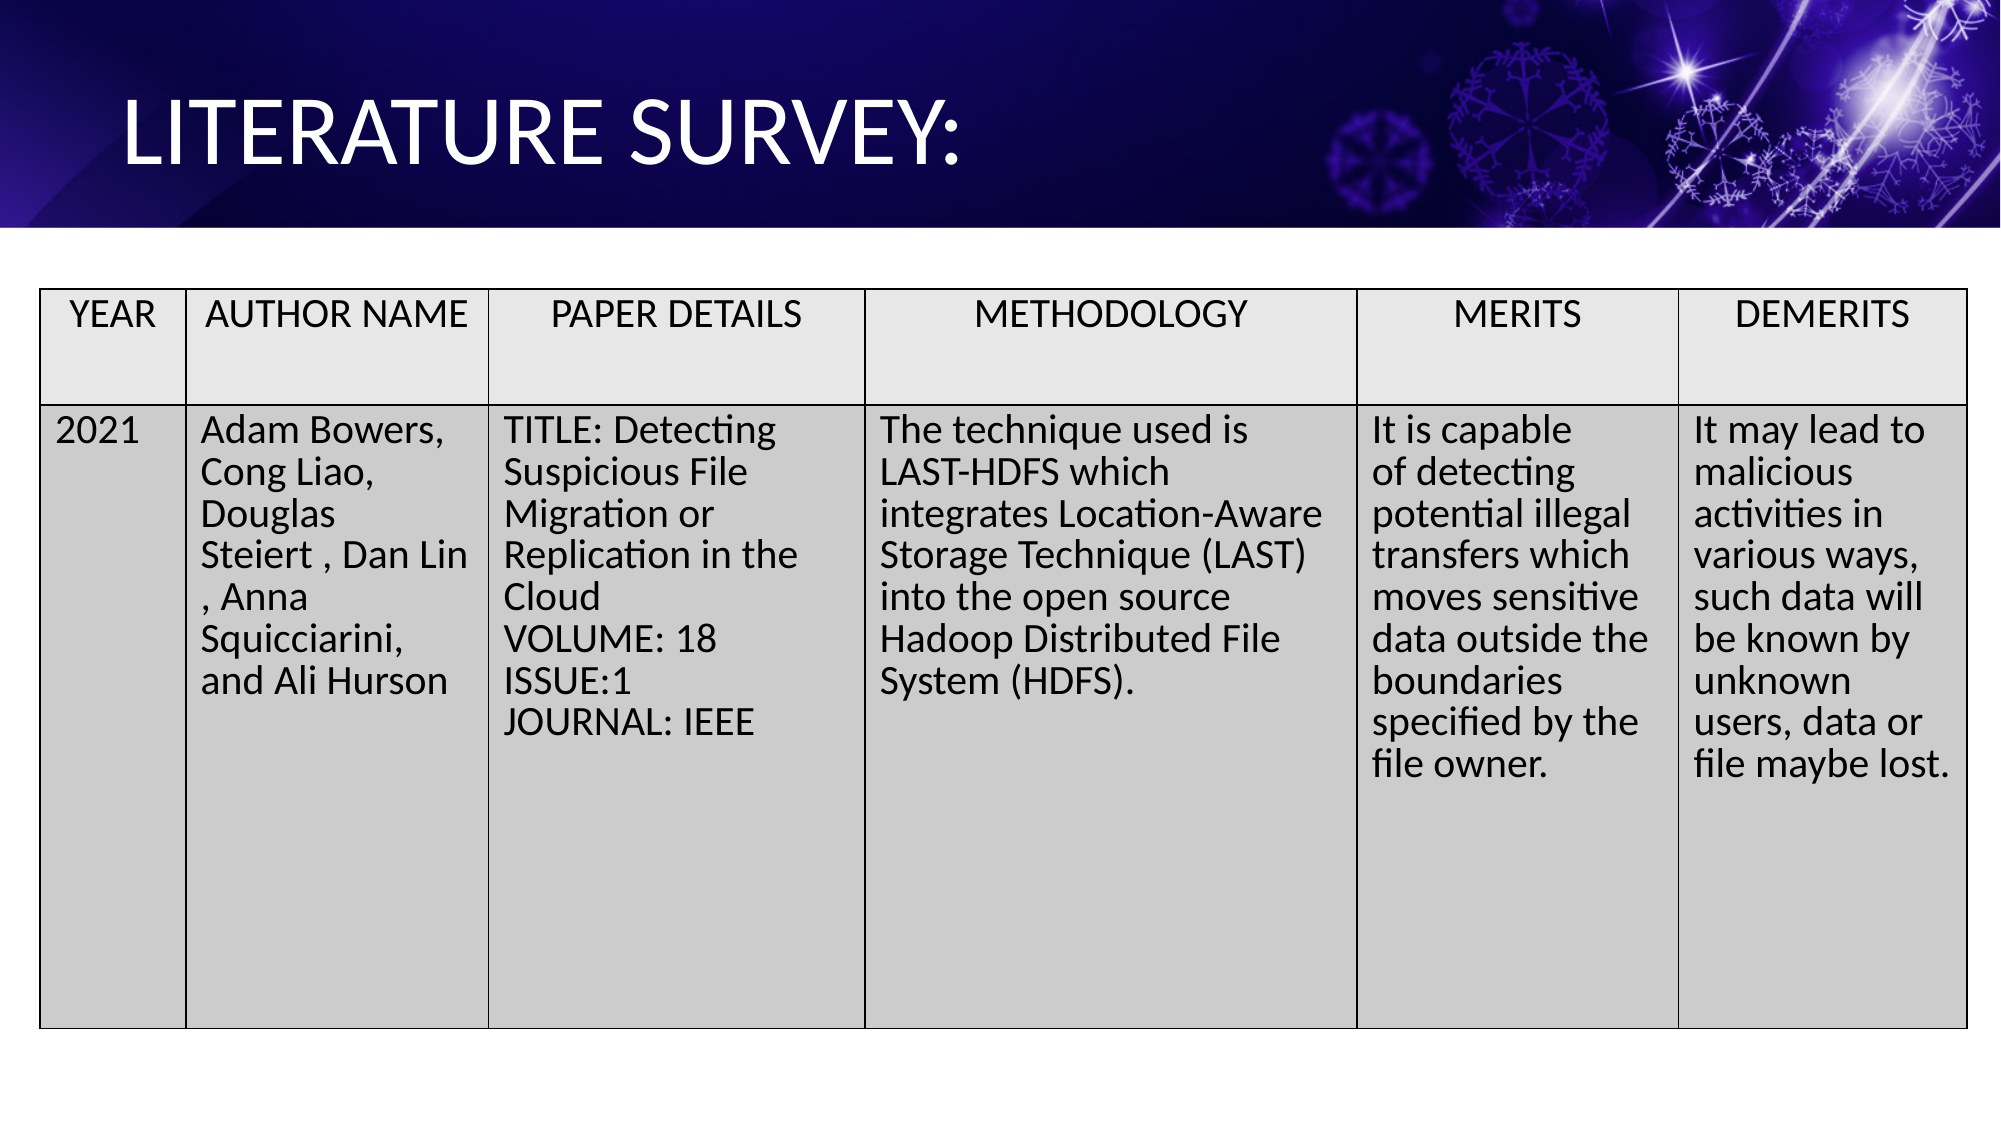

# LITERATURE SURVEY:
| YEAR | AUTHOR NAME | PAPER DETAILS | METHODOLOGY | MERITS | DEMERITS |
| --- | --- | --- | --- | --- | --- |
| 2021 | Adam Bowers, Cong Liao, Douglas Steiert , Dan Lin , Anna Squicciarini, and Ali Hurson | TITLE: Detecting Suspicious File Migration or Replication in the Cloud VOLUME: 18 ISSUE:1 JOURNAL: IEEE | The technique used is LAST-HDFS which integrates Location-Aware Storage Technique (LAST) into the open source Hadoop Distributed File System (HDFS). | It is capable of detecting potential illegal transfers which moves sensitive data outside the boundaries specified by the file owner. | It may lead to malicious activities in various ways, such data will be known by unknown users, data or file maybe lost. |